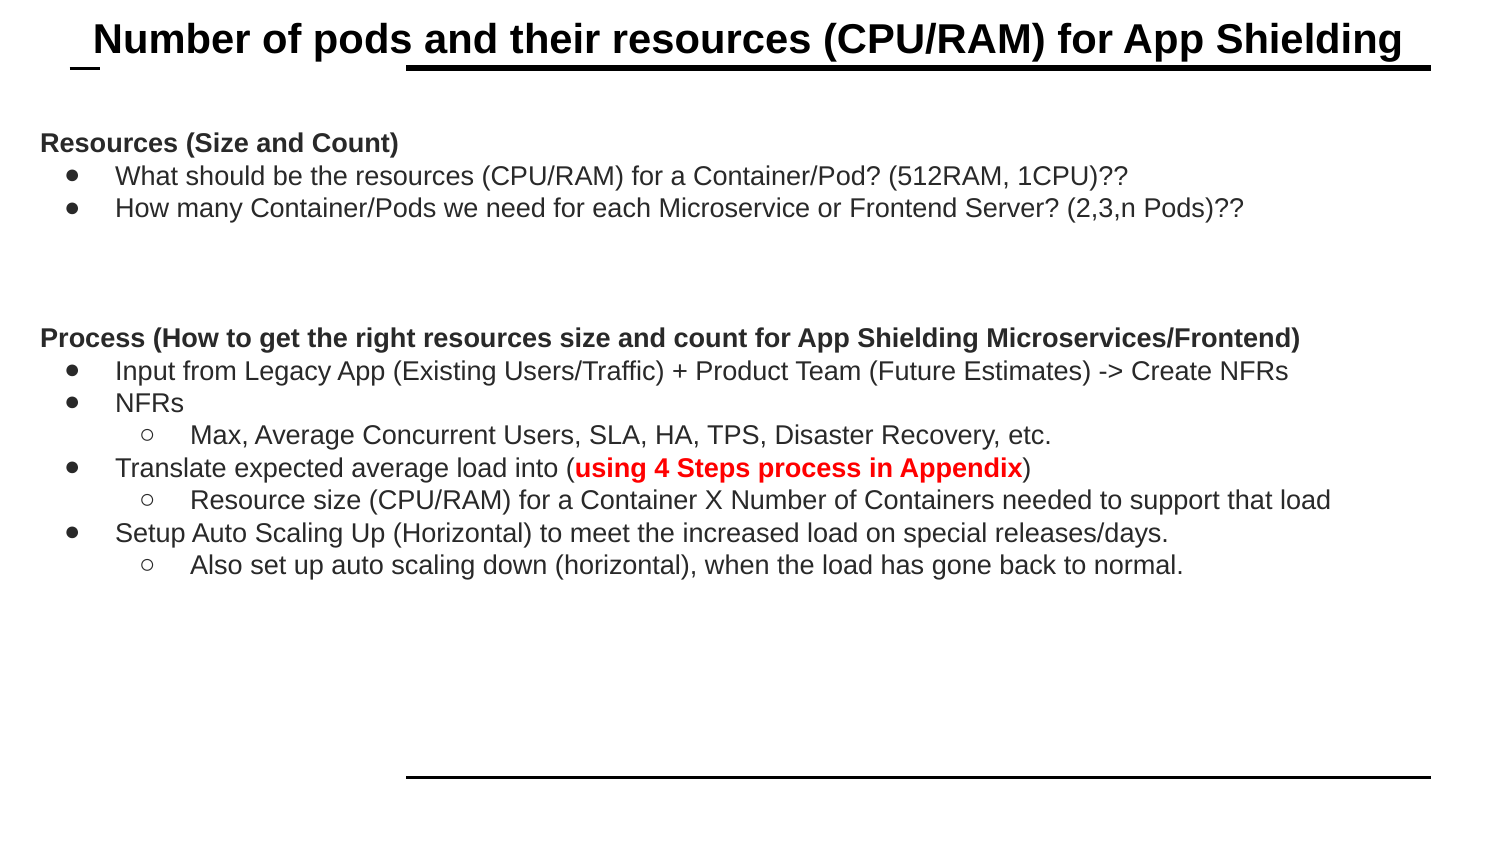

# Number of pods and their resources (CPU/RAM) for App Shielding
Resources (Size and Count)
What should be the resources (CPU/RAM) for a Container/Pod? (512RAM, 1CPU)??
How many Container/Pods we need for each Microservice or Frontend Server? (2,3,n Pods)??

Process (How to get the right resources size and count for App Shielding Microservices/Frontend)
Input from Legacy App (Existing Users/Traffic) + Product Team (Future Estimates) -> Create NFRs
NFRs
Max, Average Concurrent Users, SLA, HA, TPS, Disaster Recovery, etc.
Translate expected average load into (using 4 Steps process in Appendix)
Resource size (CPU/RAM) for a Container X Number of Containers needed to support that load
Setup Auto Scaling Up (Horizontal) to meet the increased load on special releases/days.
Also set up auto scaling down (horizontal), when the load has gone back to normal.